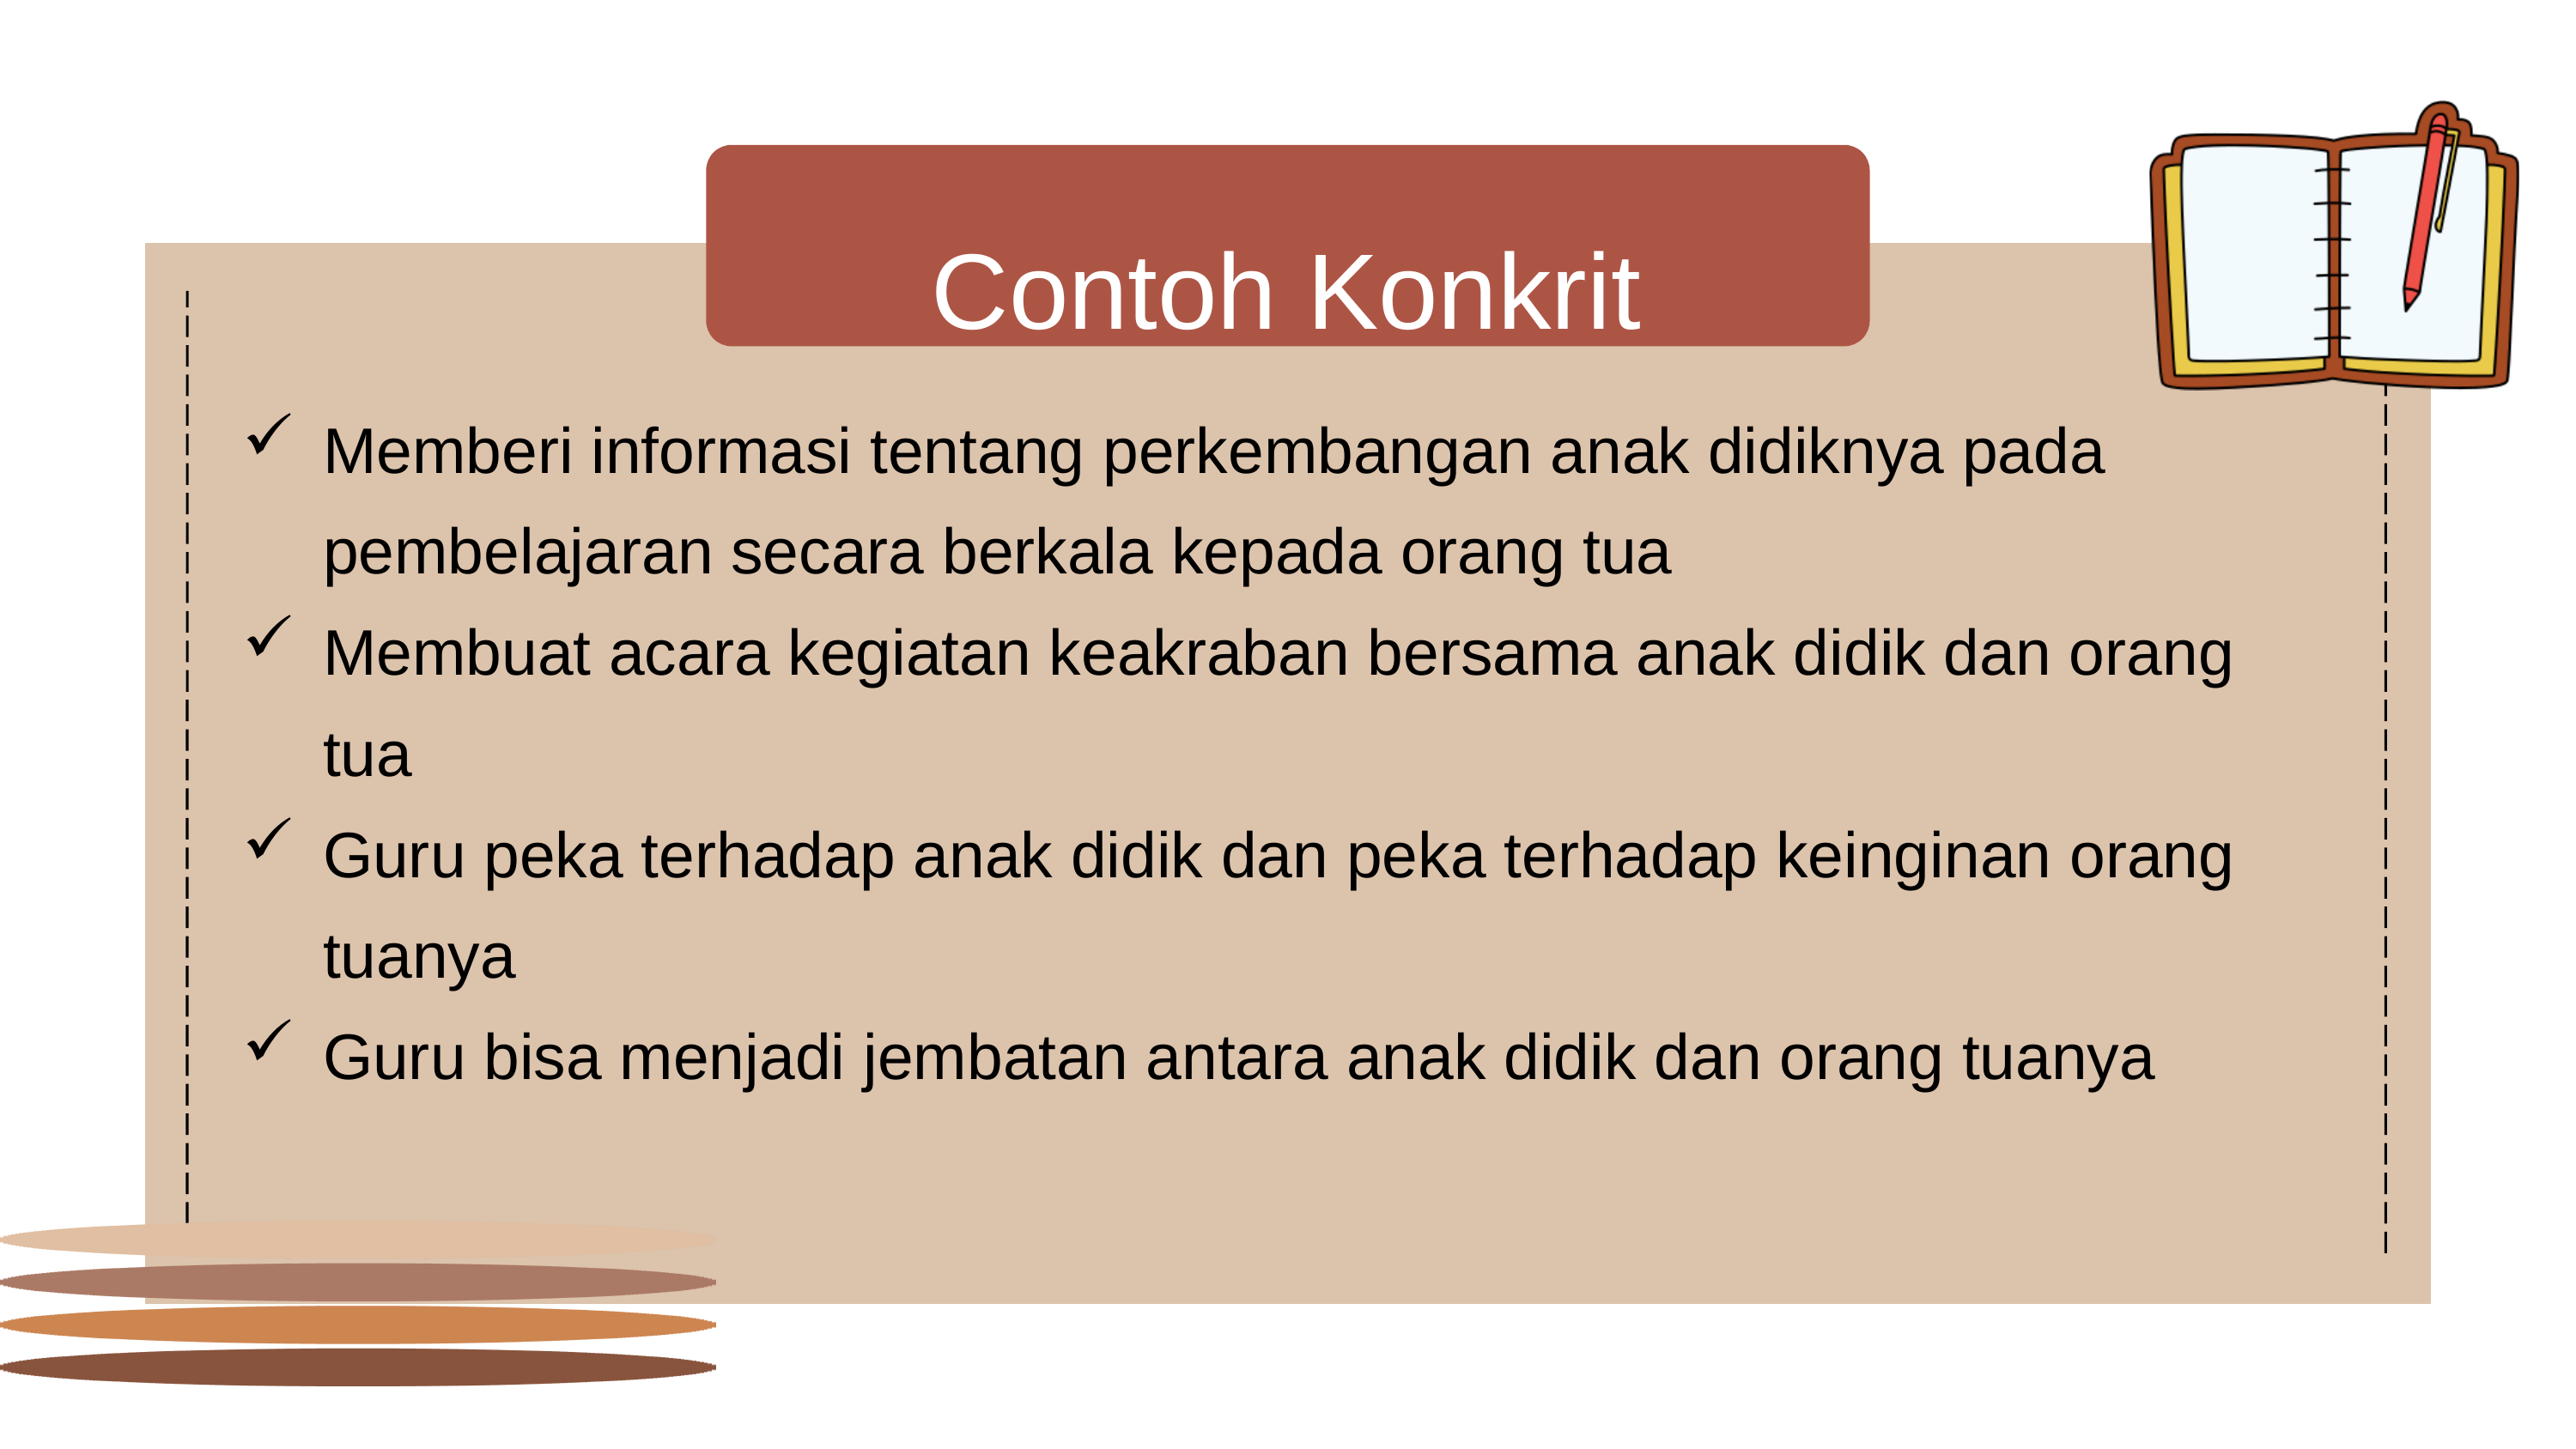

Contoh Konkrit

Memberi informasi tentang perkembangan anak didiknya pada pembelajaran secara berkala kepada orang tua
Membuat acara kegiatan keakraban bersama anak didik dan orang tua
Guru peka terhadap anak didik dan peka terhadap keinginan orang tuanya
Guru bisa menjadi jembatan antara anak didik dan orang tuanya